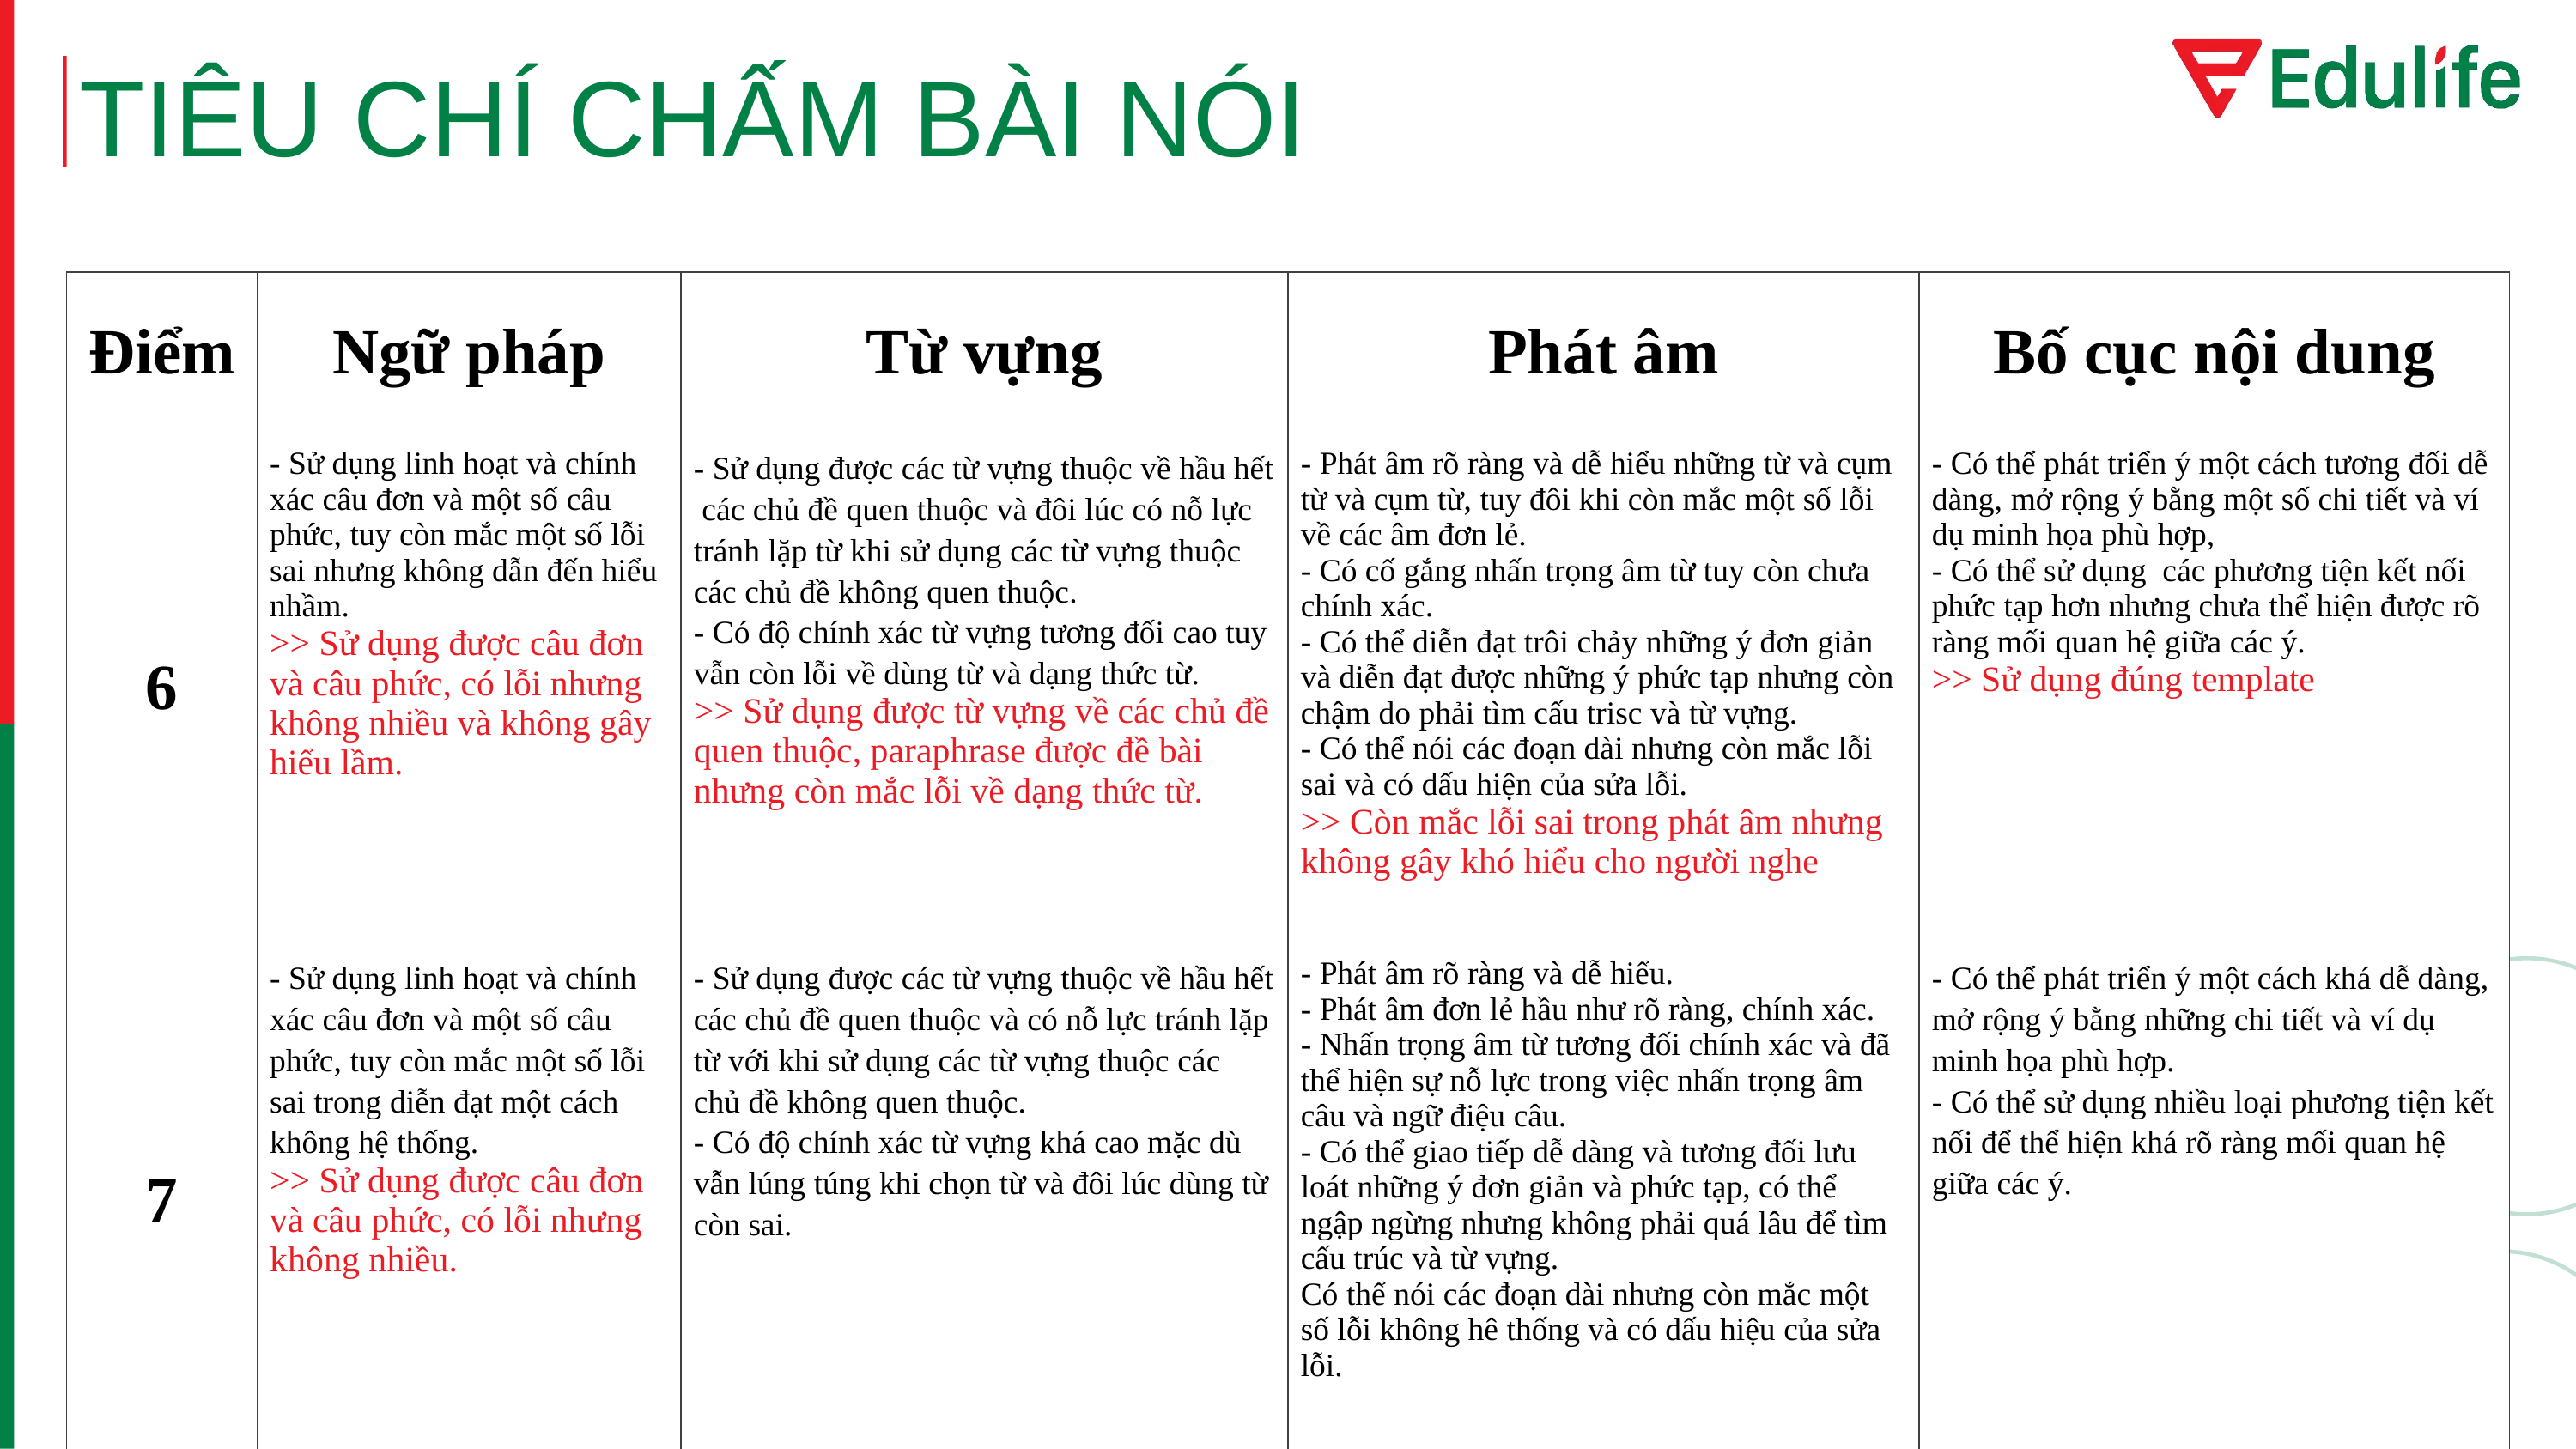

# TIÊU CHÍ CHẤM BÀI NÓI
| Điểm | Ngữ pháp | Từ vựng | Phát âm | Bố cục nội dung |
| --- | --- | --- | --- | --- |
| 6 | - Sử dụng linh hoạt và chính xác câu đơn và một số câu phức, tuy còn mắc một số lỗi sai nhưng không dẫn đến hiểu nhầm. >> Sử dụng được câu đơn và câu phức, có lỗi nhưng không nhiều và không gây hiểu lầm. | - Sử dụng được các từ vựng thuộc về hầu hết các chủ đề quen thuộc và đôi lúc có nỗ lực tránh lặp từ khi sử dụng các từ vựng thuộc các chủ đề không quen thuộc. - Có độ chính xác từ vựng tương đối cao tuy vẫn còn lỗi về dùng từ và dạng thức từ. >> Sử dụng được từ vựng về các chủ đề quen thuộc, paraphrase được đề bài nhưng còn mắc lỗi về dạng thức từ. | - Phát âm rõ ràng và dễ hiểu những từ và cụm từ và cụm từ, tuy đôi khi còn mắc một số lỗi về các âm đơn lẻ. - Có cố gắng nhấn trọng âm từ tuy còn chưa chính xác. - Có thể diễn đạt trôi chảy những ý đơn giản và diễn đạt được những ý phức tạp nhưng còn chậm do phải tìm cấu trisc và từ vựng. - Có thể nói các đoạn dài nhưng còn mắc lỗi sai và có dấu hiện của sửa lỗi. >> Còn mắc lỗi sai trong phát âm nhưng không gây khó hiểu cho người nghe | - Có thể phát triển ý một cách tương đối dễ dàng, mở rộng ý bằng một số chi tiết và ví dụ minh họa phù hợp, - Có thể sử dụng các phương tiện kết nối phức tạp hơn nhưng chưa thể hiện được rõ ràng mối quan hệ giữa các ý. >> Sử dụng đúng template |
| 7 | - Sử dụng linh hoạt và chính xác câu đơn và một số câu phức, tuy còn mắc một số lỗi sai trong diễn đạt một cách không hệ thống. >> Sử dụng được câu đơn và câu phức, có lỗi nhưng không nhiều. | - Sử dụng được các từ vựng thuộc về hầu hết các chủ đề quen thuộc và có nỗ lực tránh lặp từ với khi sử dụng các từ vựng thuộc các chủ đề không quen thuộc. - Có độ chính xác từ vựng khá cao mặc dù vẫn lúng túng khi chọn từ và đôi lúc dùng từ còn sai. | - Phát âm rõ ràng và dễ hiểu. - Phát âm đơn lẻ hầu như rõ ràng, chính xác. - Nhấn trọng âm từ tương đối chính xác và đã thể hiện sự nỗ lực trong việc nhấn trọng âm câu và ngữ điệu câu. - Có thể giao tiếp dễ dàng và tương đối lưu loát những ý đơn giản và phức tạp, có thể ngập ngừng nhưng không phải quá lâu để tìm cấu trúc và từ vựng. Có thể nói các đoạn dài nhưng còn mắc một số lỗi không hê thống và có dấu hiệu của sửa lỗi. | - Có thể phát triển ý một cách khá dễ dàng, mở rộng ý bằng những chi tiết và ví dụ minh họa phù hợp. - Có thể sử dụng nhiều loại phương tiện kết nối để thể hiện khá rõ ràng mối quan hệ giữa các ý. |